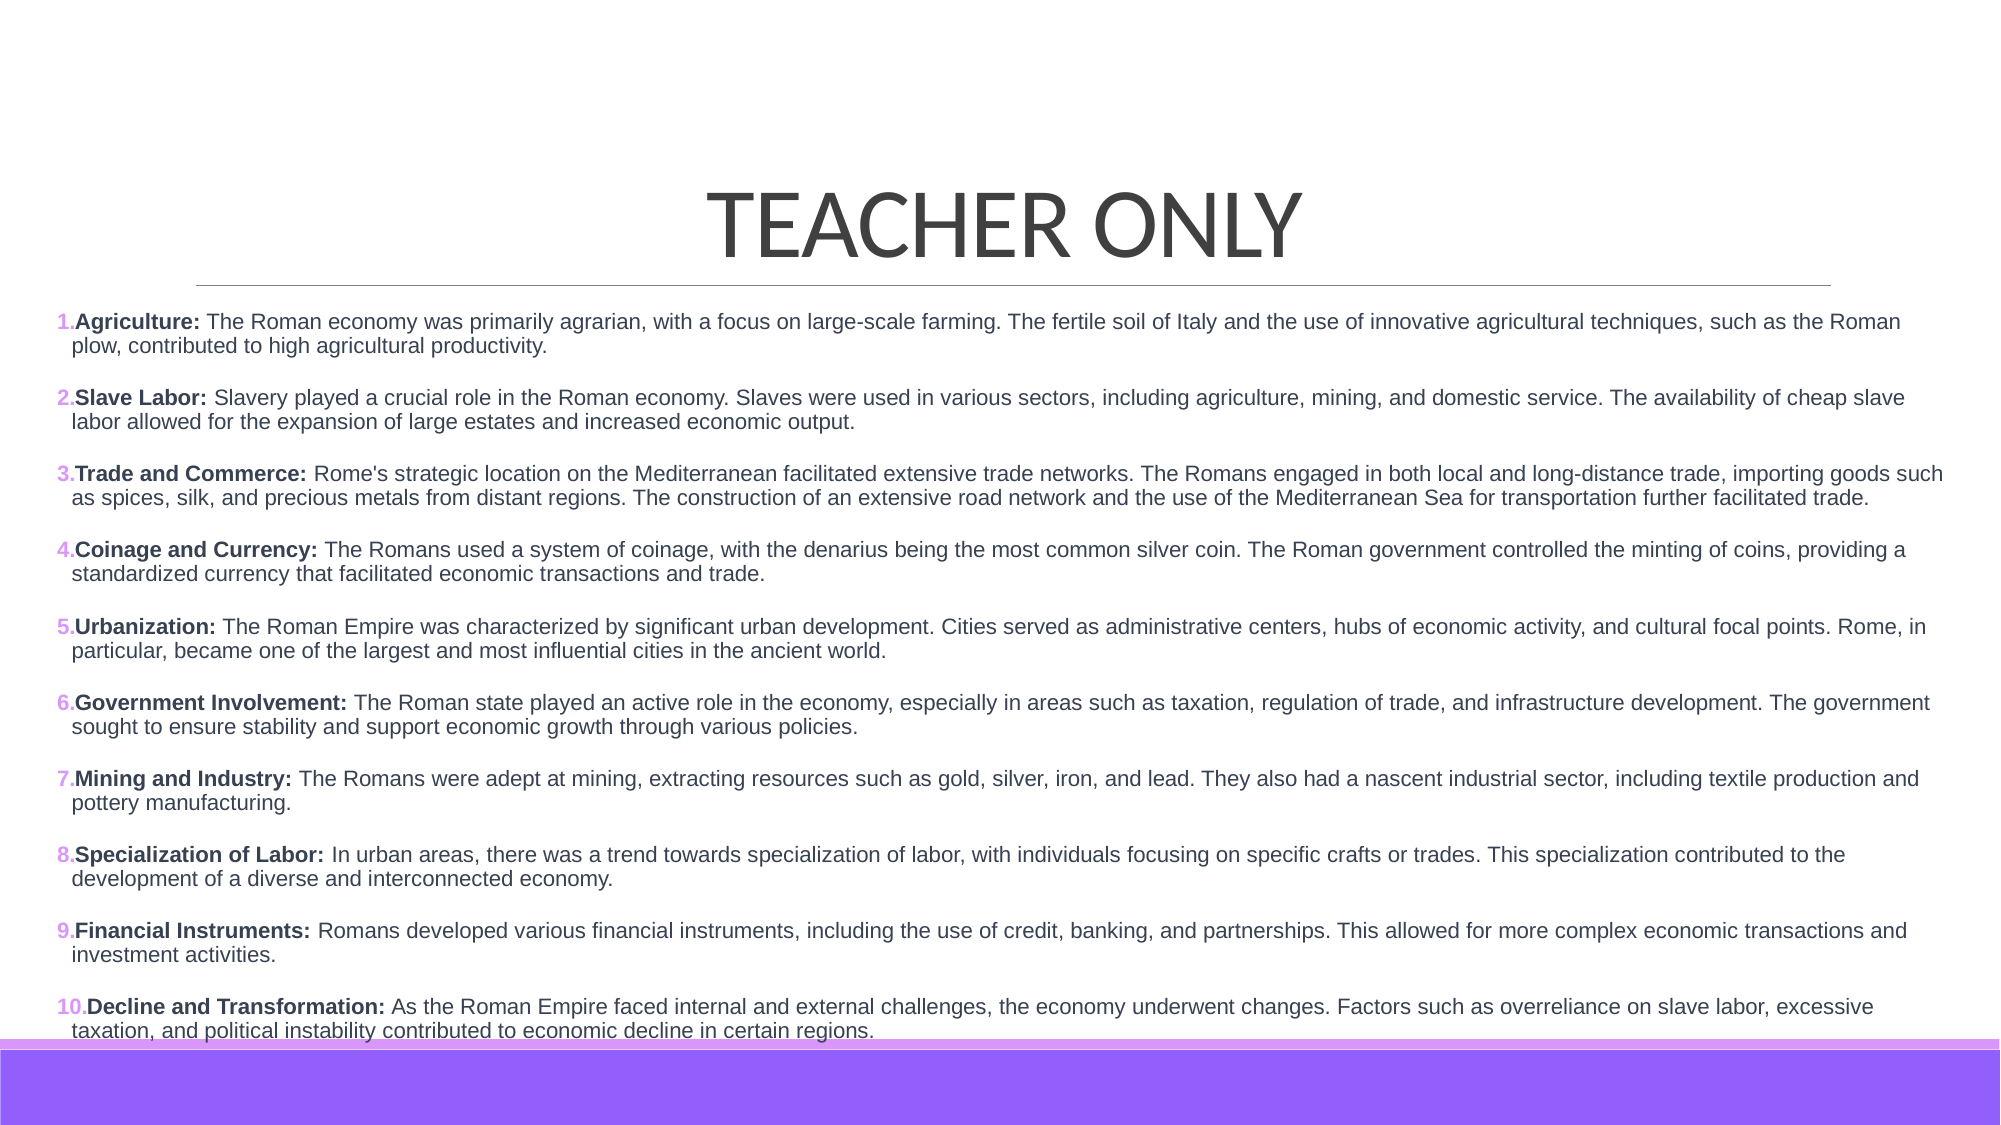

# TEACHER ONLY
Agriculture: The Roman economy was primarily agrarian, with a focus on large-scale farming. The fertile soil of Italy and the use of innovative agricultural techniques, such as the Roman plow, contributed to high agricultural productivity.
Slave Labor: Slavery played a crucial role in the Roman economy. Slaves were used in various sectors, including agriculture, mining, and domestic service. The availability of cheap slave labor allowed for the expansion of large estates and increased economic output.
Trade and Commerce: Rome's strategic location on the Mediterranean facilitated extensive trade networks. The Romans engaged in both local and long-distance trade, importing goods such as spices, silk, and precious metals from distant regions. The construction of an extensive road network and the use of the Mediterranean Sea for transportation further facilitated trade.
Coinage and Currency: The Romans used a system of coinage, with the denarius being the most common silver coin. The Roman government controlled the minting of coins, providing a standardized currency that facilitated economic transactions and trade.
Urbanization: The Roman Empire was characterized by significant urban development. Cities served as administrative centers, hubs of economic activity, and cultural focal points. Rome, in particular, became one of the largest and most influential cities in the ancient world.
Government Involvement: The Roman state played an active role in the economy, especially in areas such as taxation, regulation of trade, and infrastructure development. The government sought to ensure stability and support economic growth through various policies.
Mining and Industry: The Romans were adept at mining, extracting resources such as gold, silver, iron, and lead. They also had a nascent industrial sector, including textile production and pottery manufacturing.
Specialization of Labor: In urban areas, there was a trend towards specialization of labor, with individuals focusing on specific crafts or trades. This specialization contributed to the development of a diverse and interconnected economy.
Financial Instruments: Romans developed various financial instruments, including the use of credit, banking, and partnerships. This allowed for more complex economic transactions and investment activities.
Decline and Transformation: As the Roman Empire faced internal and external challenges, the economy underwent changes. Factors such as overreliance on slave labor, excessive taxation, and political instability contributed to economic decline in certain regions.